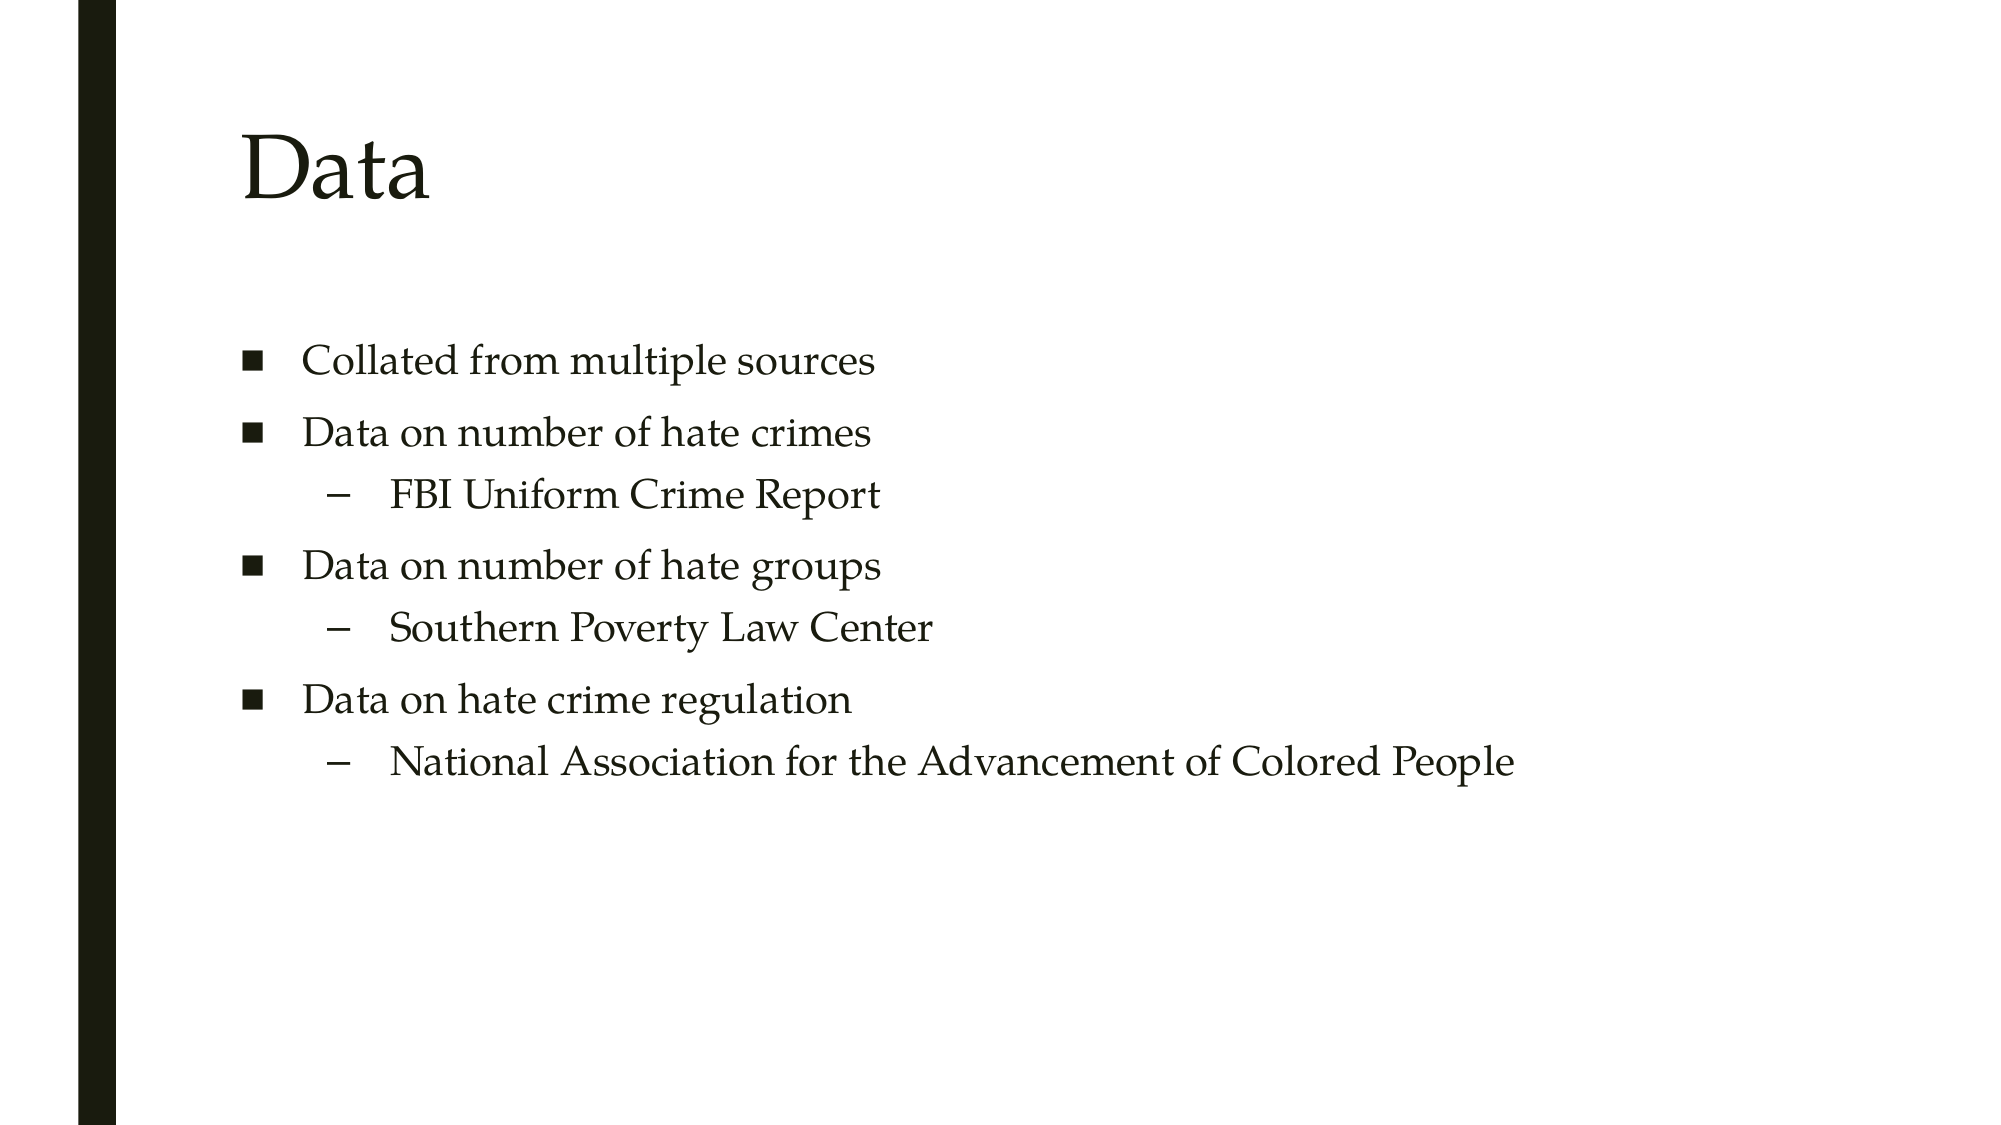

# Data
Collated from multiple sources
Data on number of hate crimes
FBI Uniform Crime Report
Data on number of hate groups
Southern Poverty Law Center
Data on hate crime regulation
National Association for the Advancement of Colored People